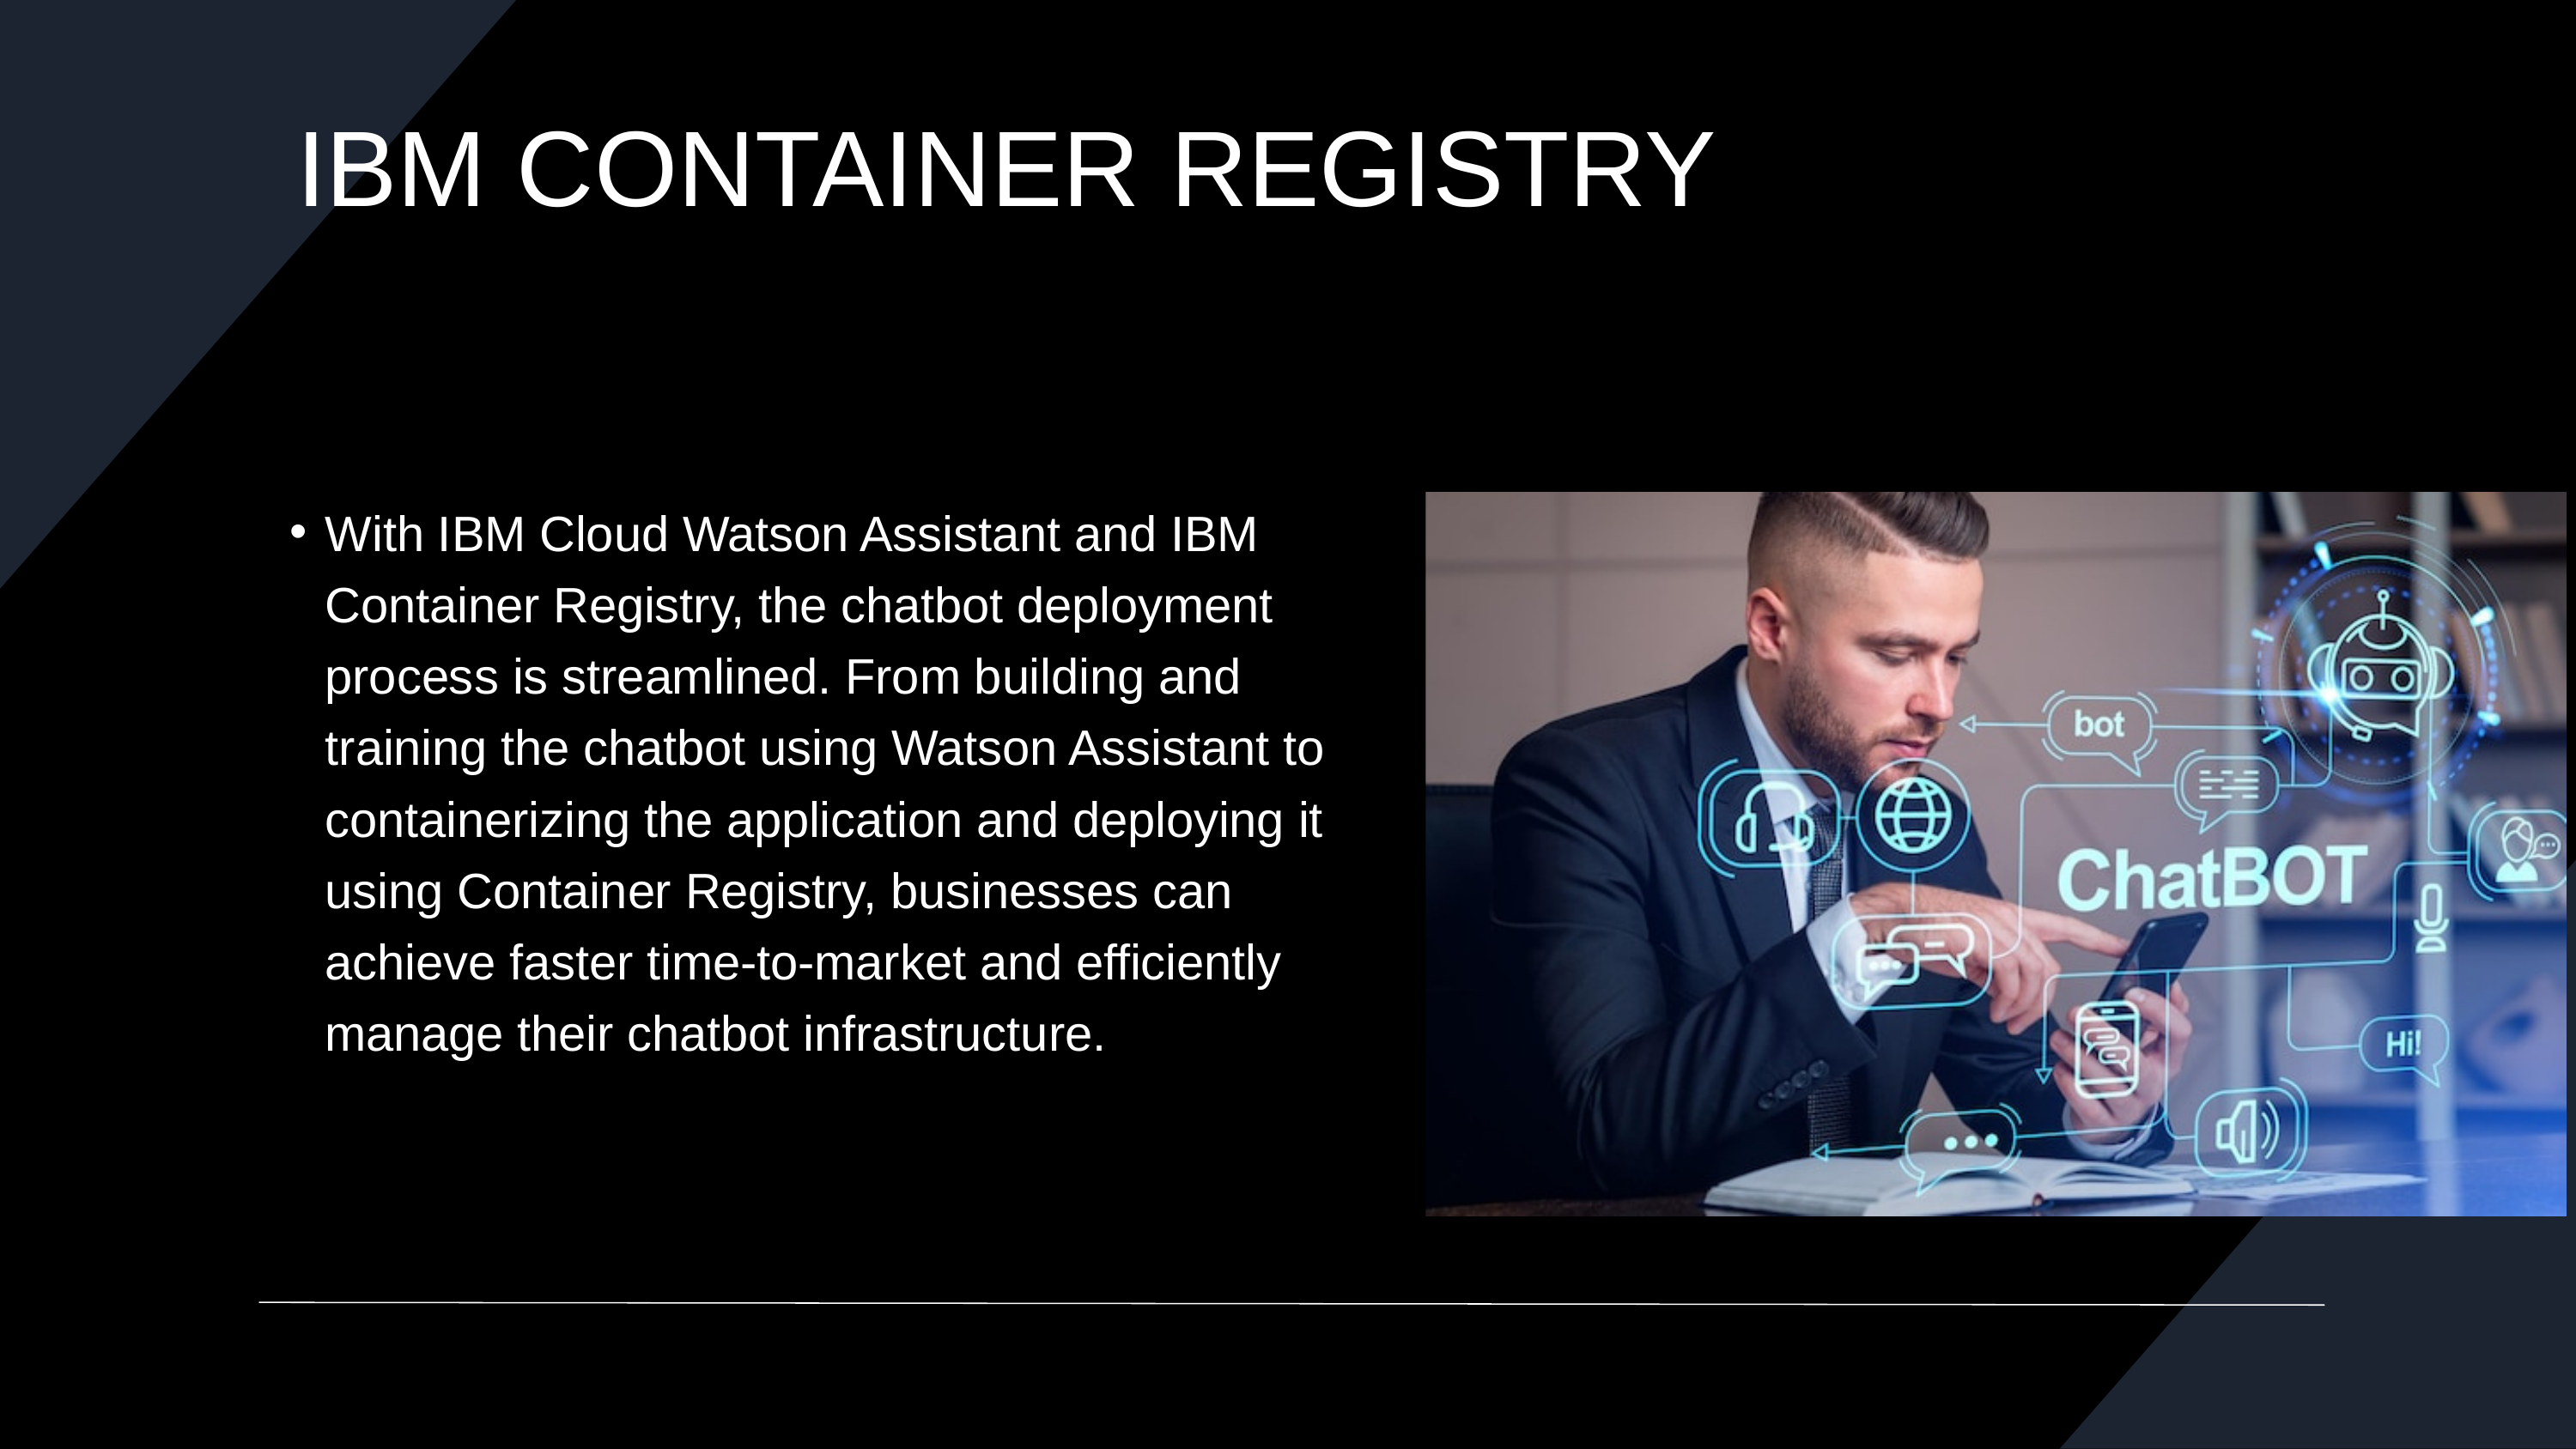

IBM CONTAINER REGISTRY
With IBM Cloud Watson Assistant and IBM Container Registry, the chatbot deployment process is streamlined. From building and training the chatbot using Watson Assistant to containerizing the application and deploying it using Container Registry, businesses can achieve faster time-to-market and efficiently manage their chatbot infrastructure.